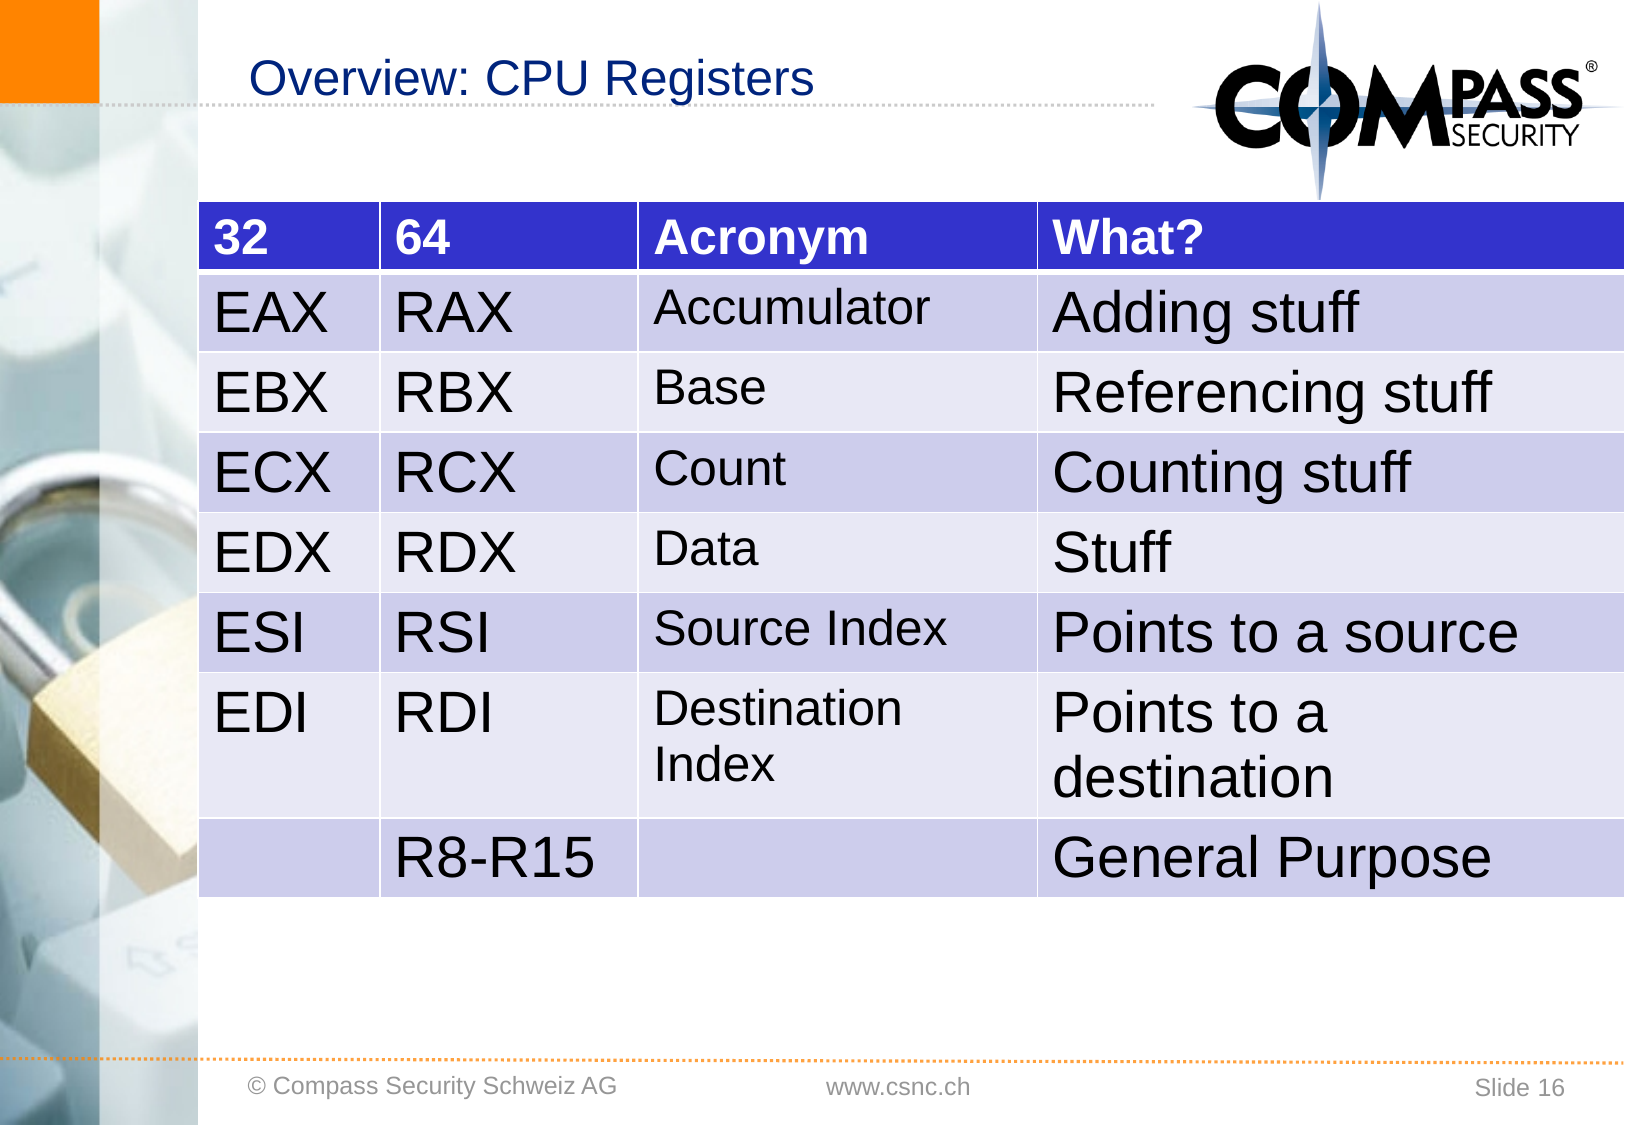

# Overview: CPU Registers
| 32 | 64 | Acronym | What? |
| --- | --- | --- | --- |
| EAX | RAX | Accumulator | Adding stuff |
| EBX | RBX | Base | Referencing stuff |
| ECX | RCX | Count | Counting stuff |
| EDX | RDX | Data | Stuff |
| ESI | RSI | Source Index | Points to a source |
| EDI | RDI | Destination Index | Points to a destination |
|  | R8-R15 |  | General Purpose |